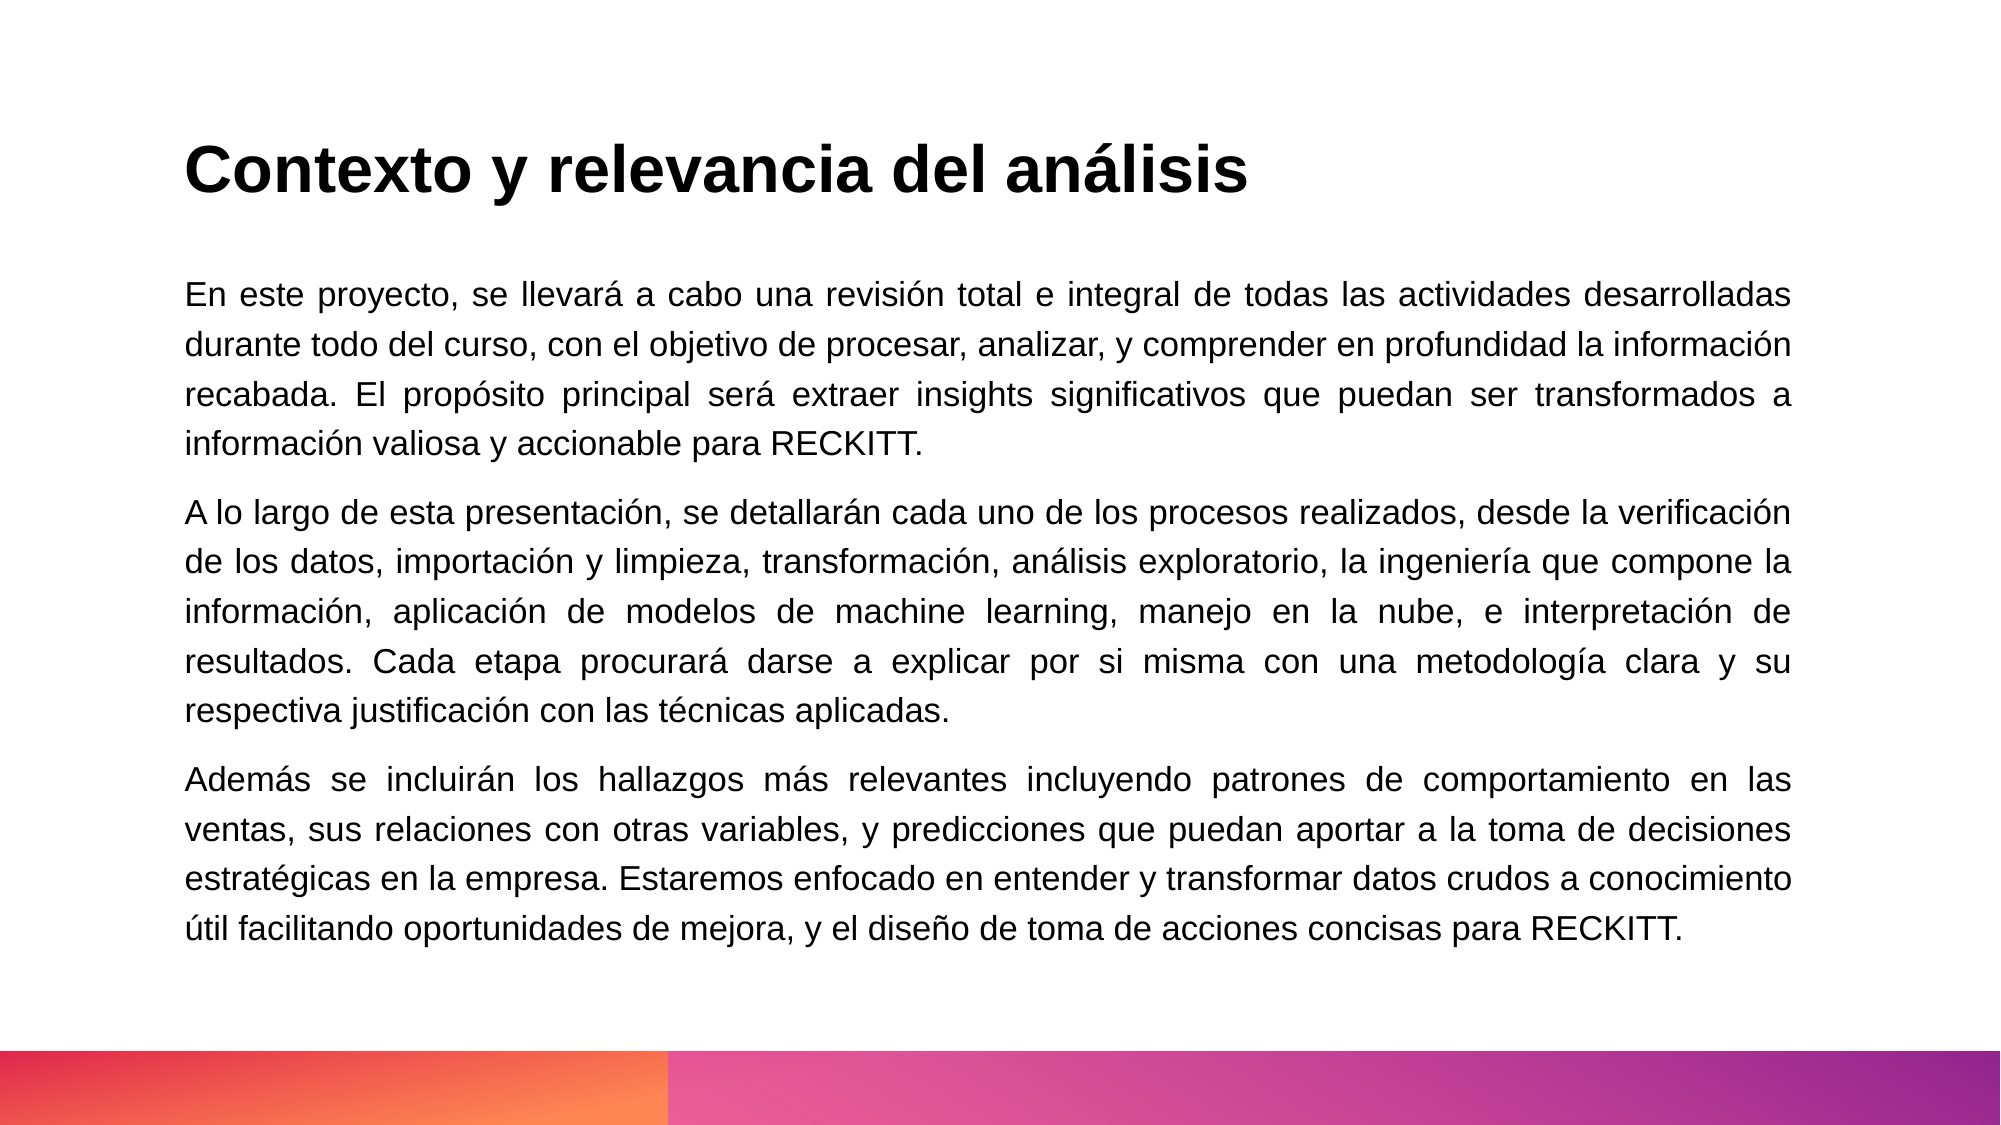

# Contexto y relevancia del análisis
En este proyecto, se llevará a cabo una revisión total e integral de todas las actividades desarrolladas durante todo del curso, con el objetivo de procesar, analizar, y comprender en profundidad la información recabada. El propósito principal será extraer insights significativos que puedan ser transformados a información valiosa y accionable para RECKITT.
A lo largo de esta presentación, se detallarán cada uno de los procesos realizados, desde la verificación de los datos, importación y limpieza, transformación, análisis exploratorio, la ingeniería que compone la información, aplicación de modelos de machine learning, manejo en la nube, e interpretación de resultados. Cada etapa procurará darse a explicar por si misma con una metodología clara y su respectiva justificación con las técnicas aplicadas.
Además se incluirán los hallazgos más relevantes incluyendo patrones de comportamiento en las ventas, sus relaciones con otras variables, y predicciones que puedan aportar a la toma de decisiones estratégicas en la empresa. Estaremos enfocado en entender y transformar datos crudos a conocimiento útil facilitando oportunidades de mejora, y el diseño de toma de acciones concisas para RECKITT.